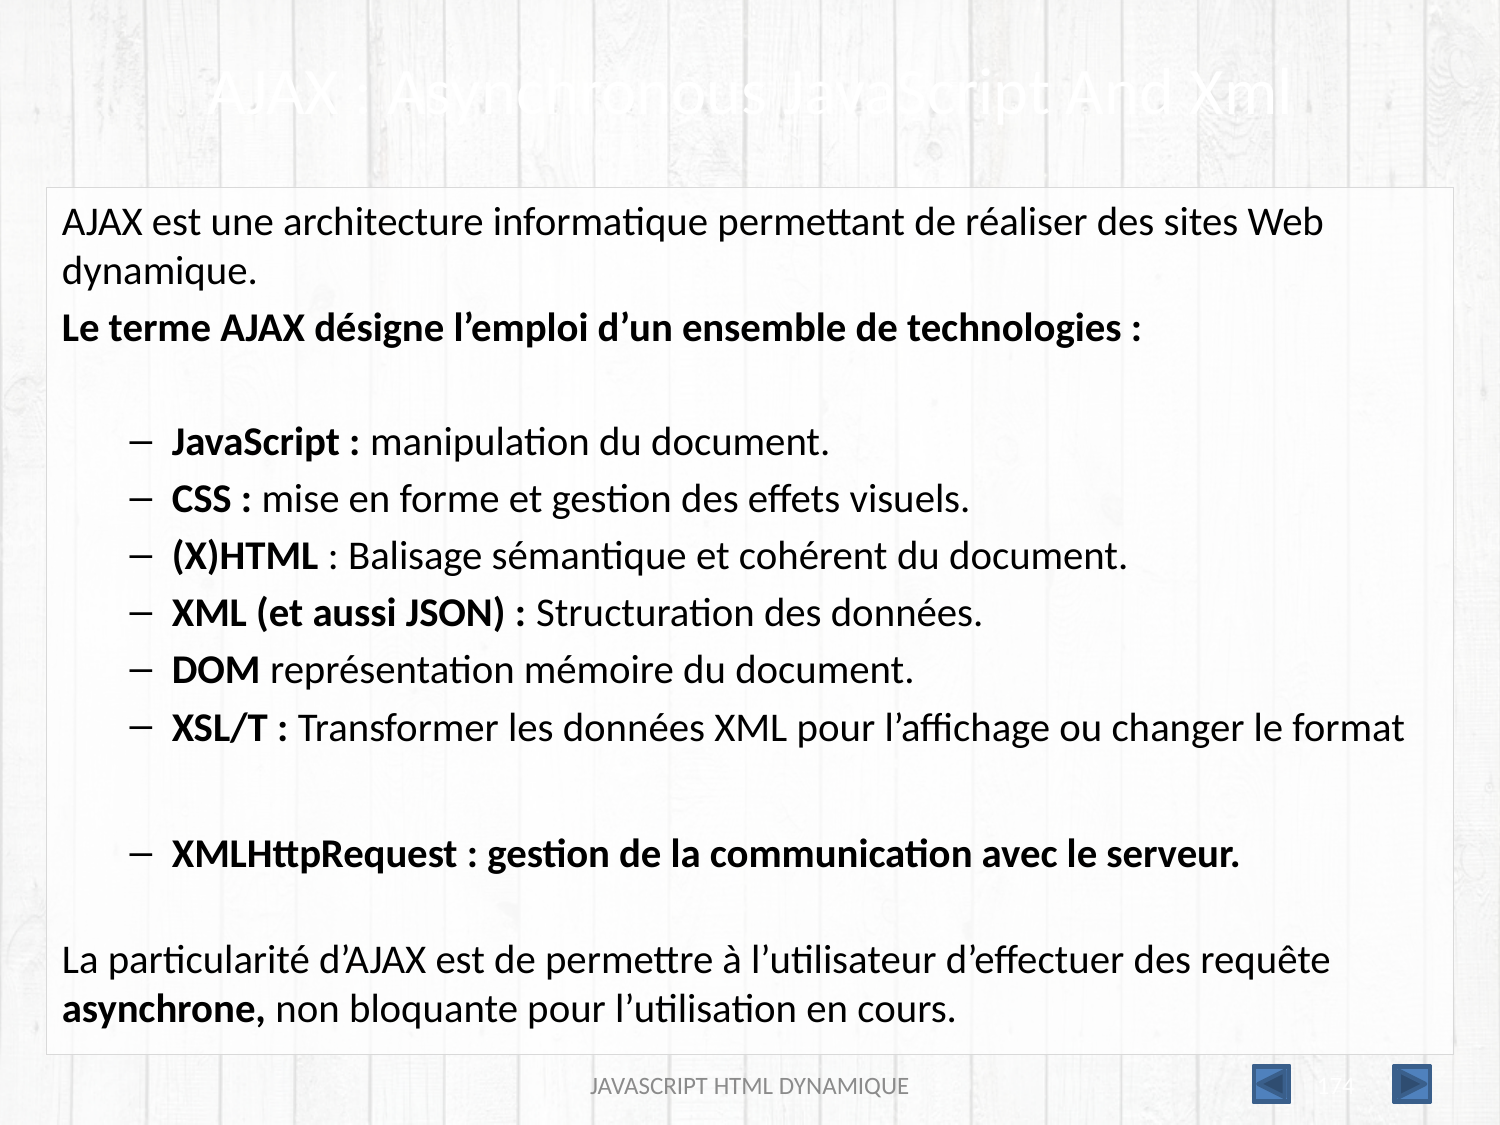

# AJAX : Asynchronous JavaScript And Xml
AJAX est une architecture informatique permettant de réaliser des sites Web dynamique.
Le terme AJAX désigne l’emploi d’un ensemble de technologies :

JavaScript : manipulation du document.
CSS : mise en forme et gestion des effets visuels.
(X)HTML : Balisage sémantique et cohérent du document.
XML (et aussi JSON) : Structuration des données.
DOM représentation mémoire du document.
XSL/T : Transformer les données XML pour l’affichage ou changer le format

XMLHttpRequest : gestion de la communication avec le serveur.

La particularité d’AJAX est de permettre à l’utilisateur d’effectuer des requête asynchrone, non bloquante pour l’utilisation en cours.

JAVASCRIPT HTML DYNAMIQUE
174